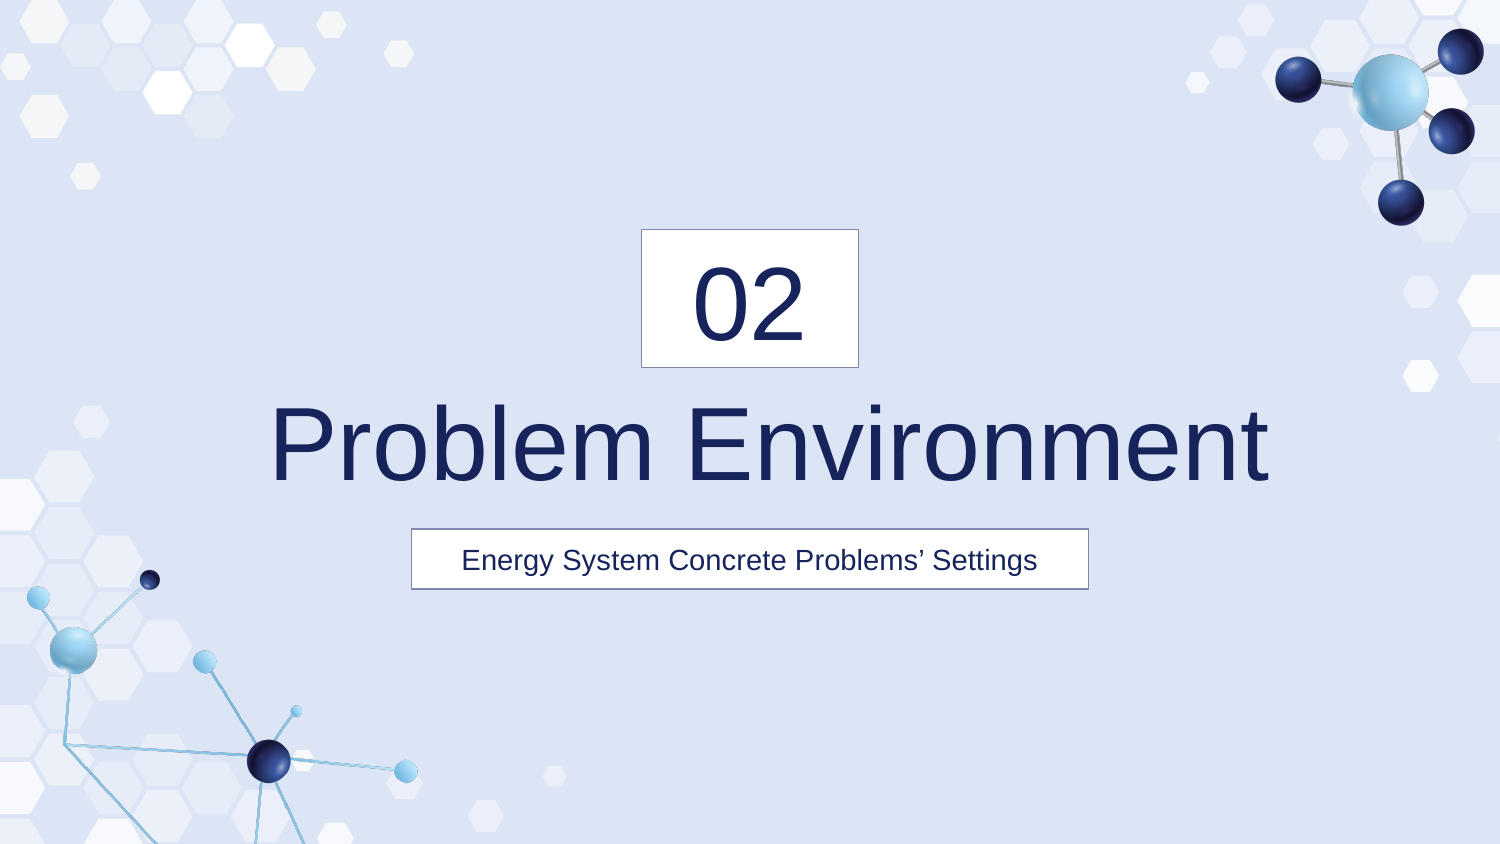

02
# Problem Environment
Energy System Concrete Problems’ Settings